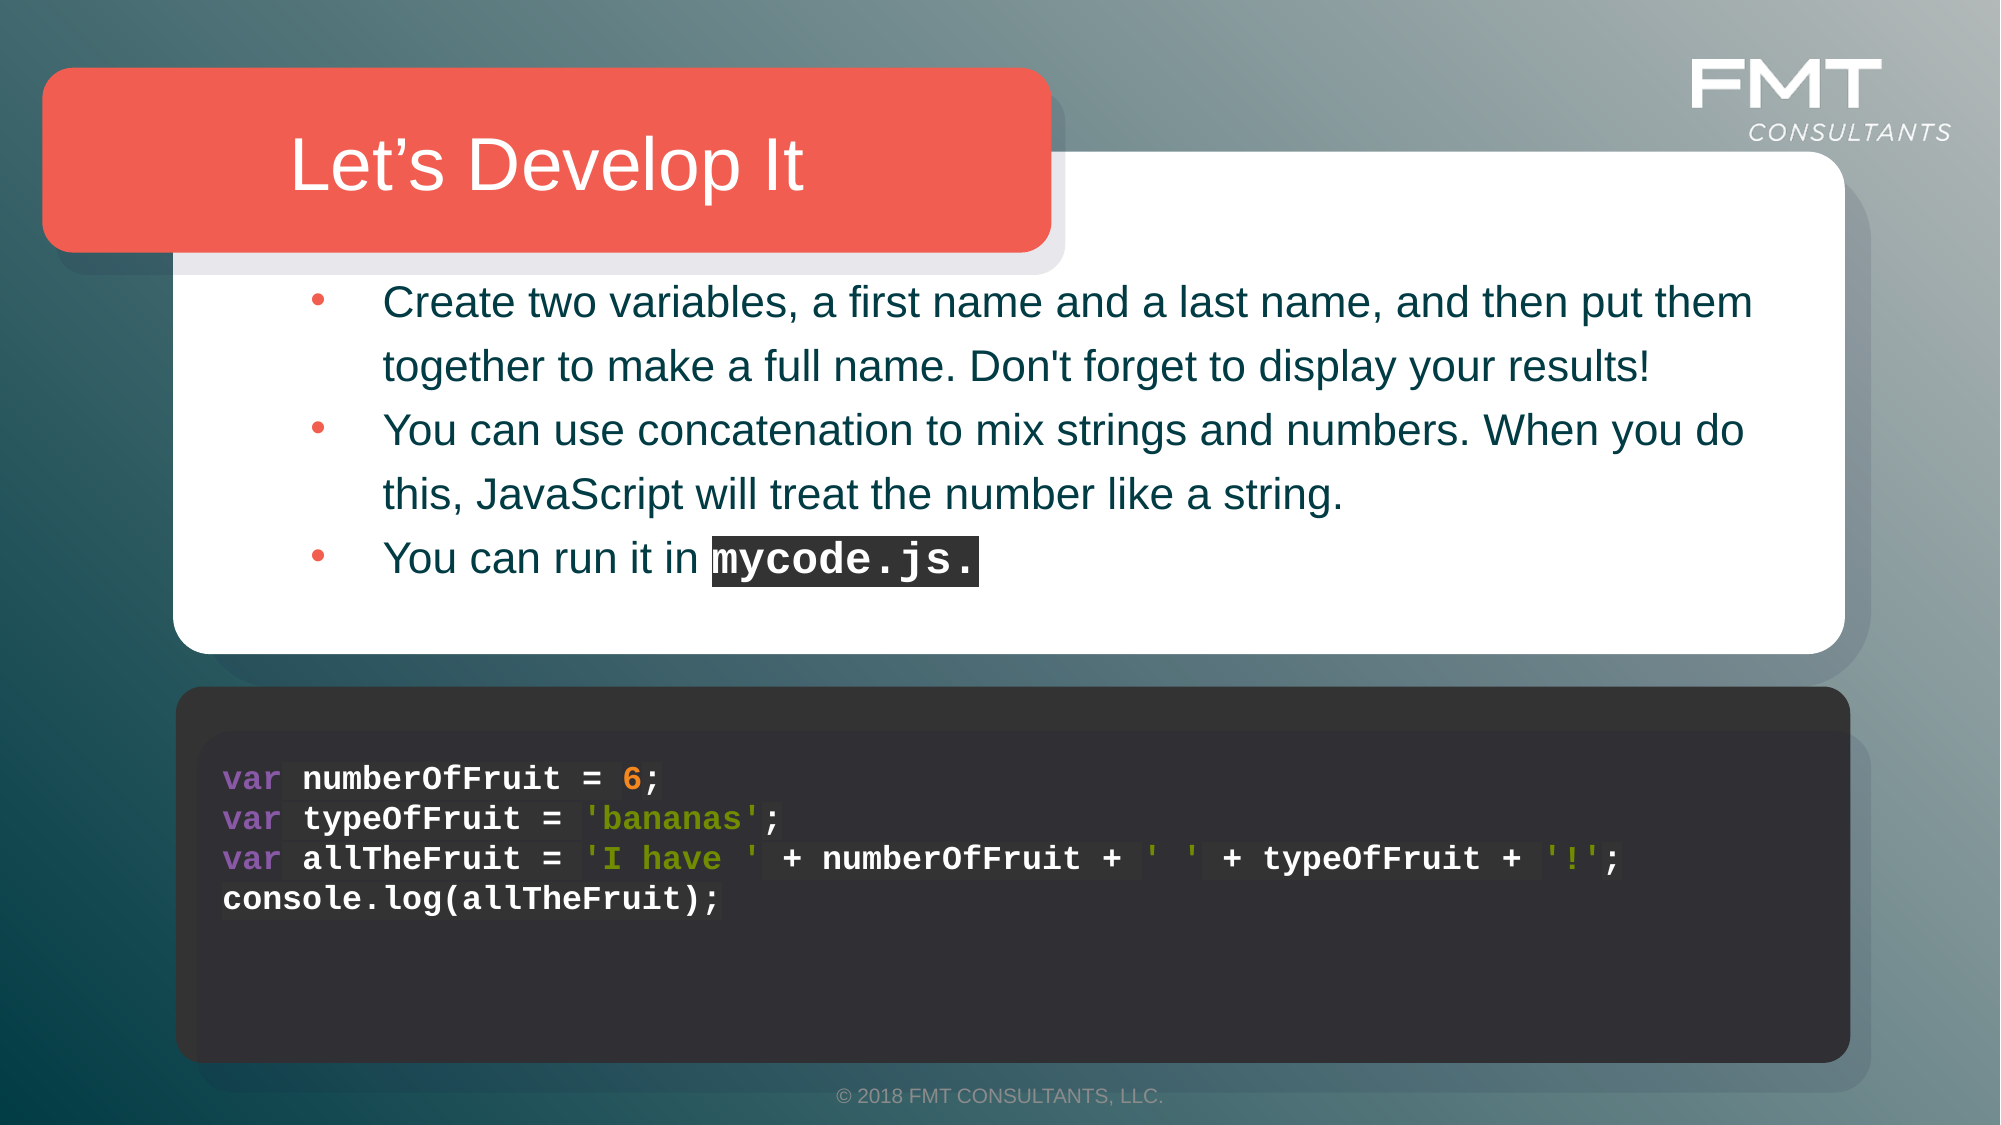

Let’s Develop It

Create two variables, a first name and a last name, and then put them together to make a full name. Don't forget to display your results!
You can use concatenation to mix strings and numbers. When you do this, JavaScript will treat the number like a string.
You can run it in mycode.js.

var numberOfFruit = 6;
var typeOfFruit = 'bananas';
var allTheFruit = 'I have ' + numberOfFruit + ' ' + typeOfFruit + '!';
console.log(allTheFruit);
© 2018 FMT CONSULTANTS, LLC.